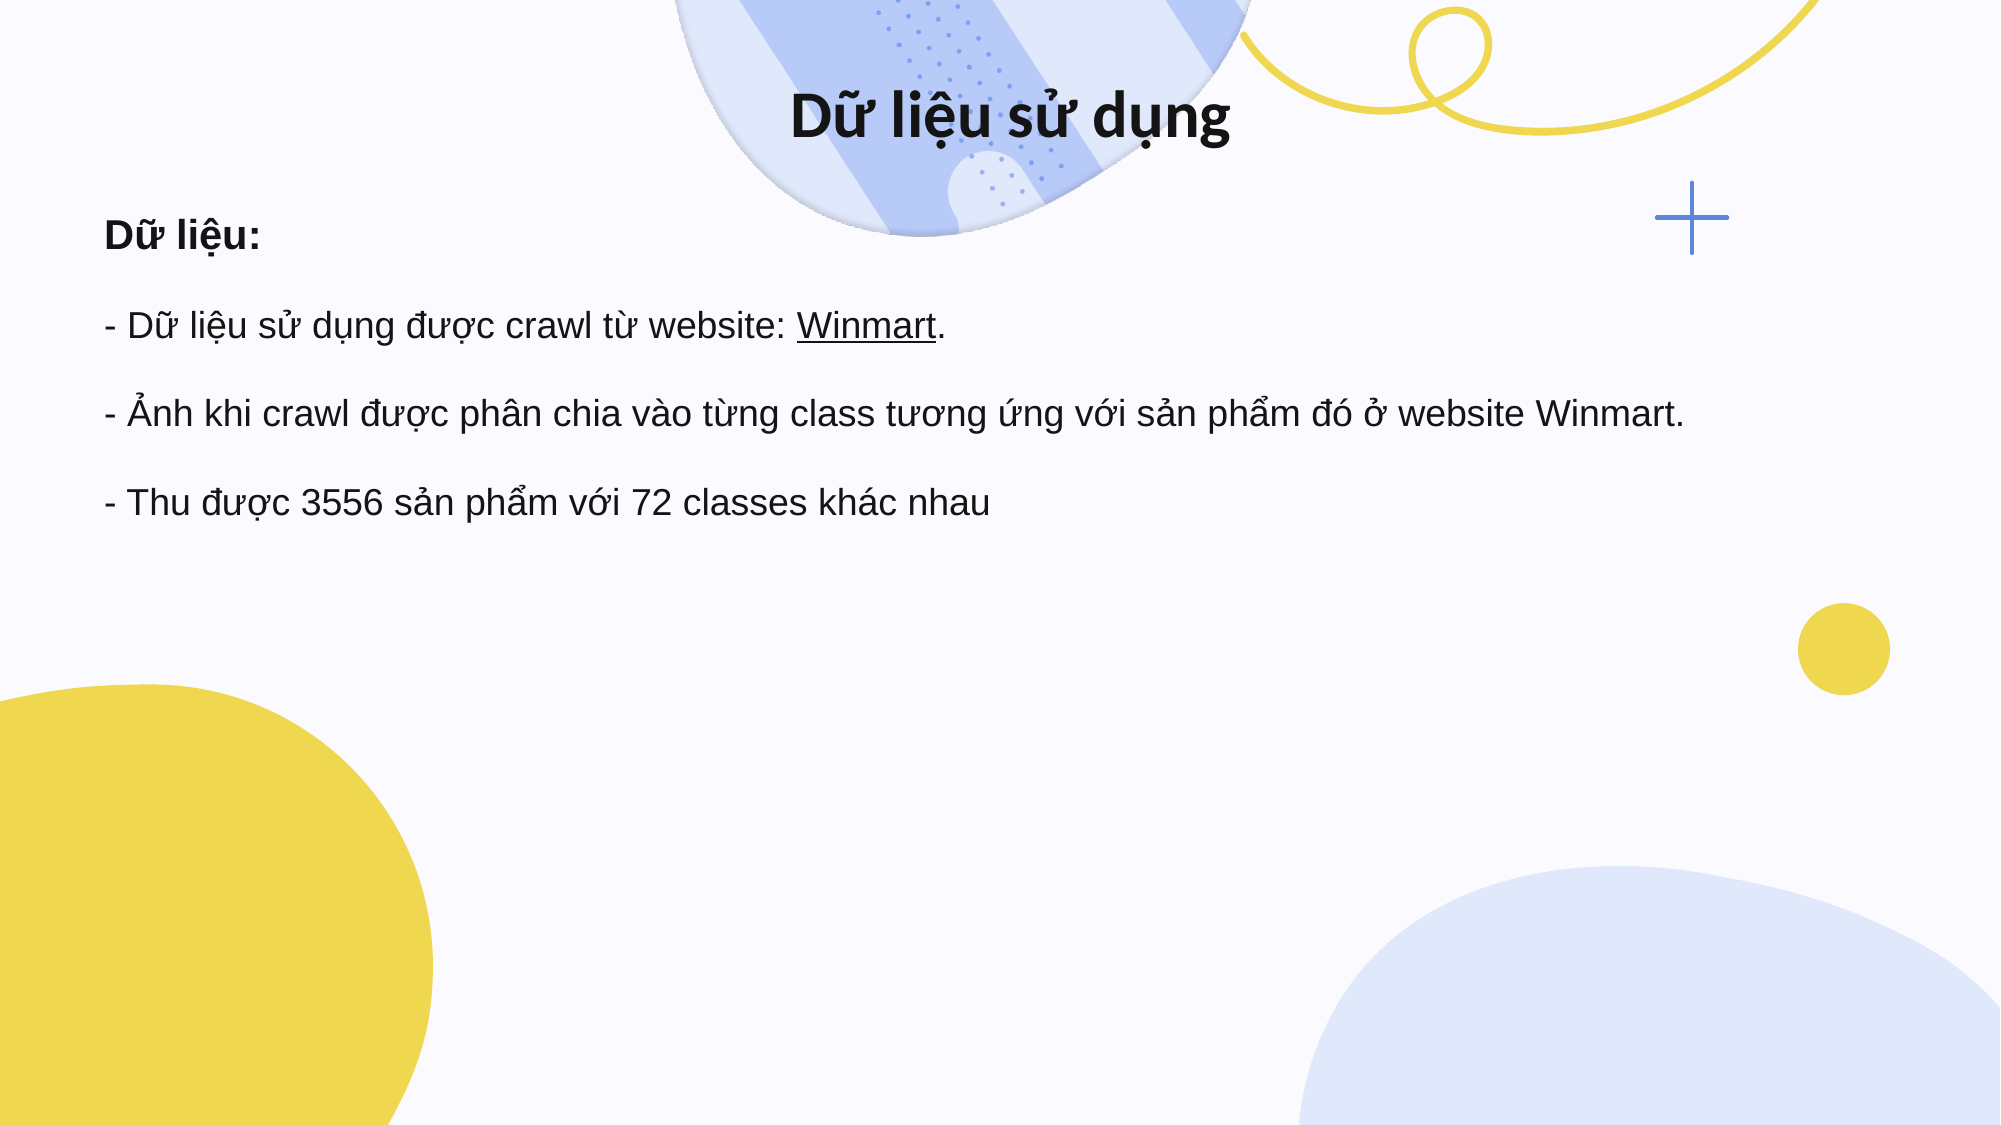

Dữ liệu sử dụng
Dữ liệu:
- Dữ liệu sử dụng được crawl từ website: Winmart.
- Ảnh khi crawl được phân chia vào từng class tương ứng với sản phẩm đó ở website Winmart.
- Thu được 3556 sản phẩm với 72 classes khác nhau